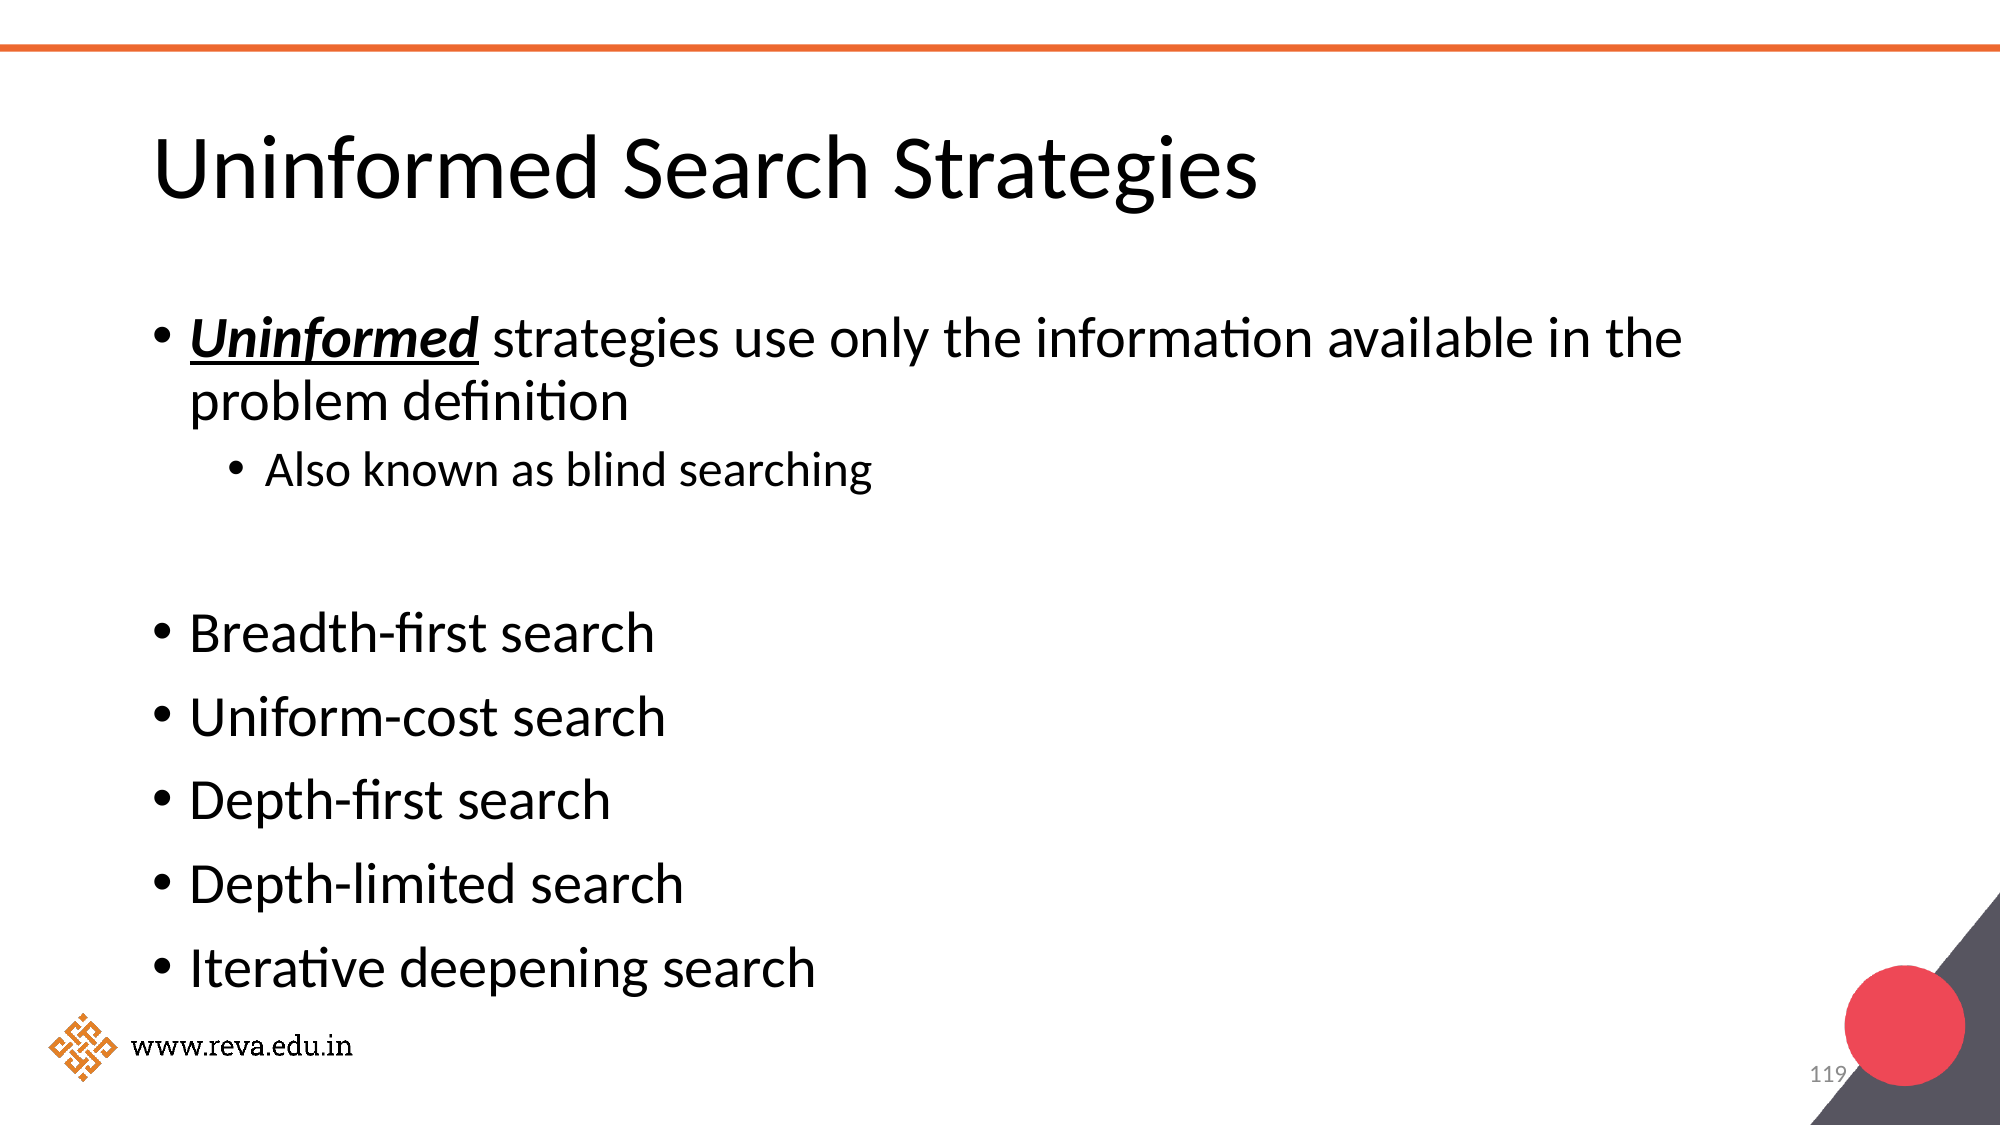

# Uninformed Search Strategies
Uninformed strategies use only the information available in the problem definition
Also known as blind searching

Breadth-first search
Uniform-cost search
Depth-first search
Depth-limited search
Iterative deepening search
119